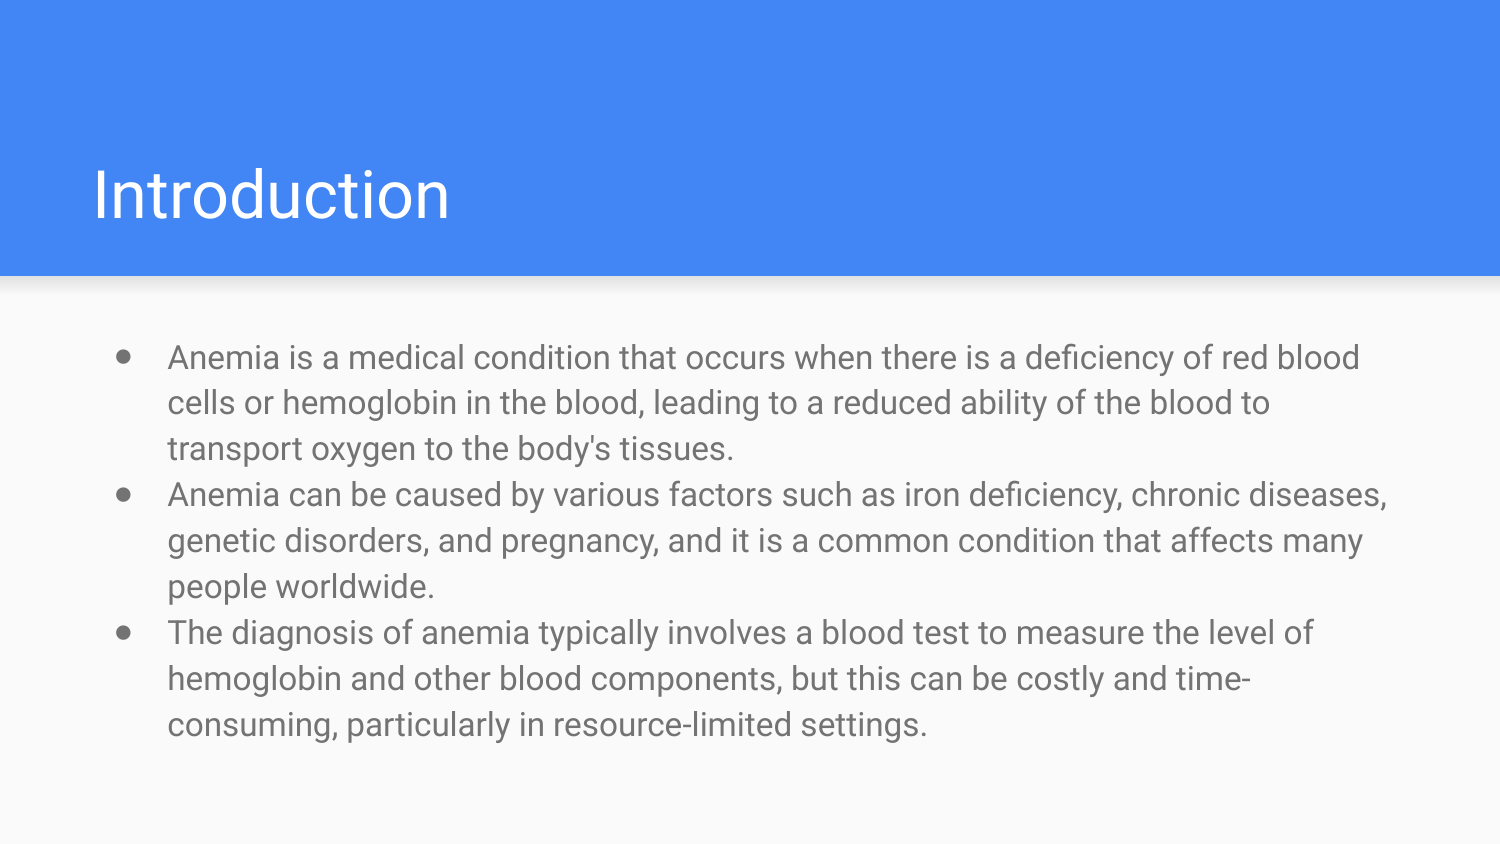

# Introduction
Anemia is a medical condition that occurs when there is a deficiency of red blood cells or hemoglobin in the blood, leading to a reduced ability of the blood to transport oxygen to the body's tissues.
Anemia can be caused by various factors such as iron deficiency, chronic diseases, genetic disorders, and pregnancy, and it is a common condition that affects many people worldwide.
The diagnosis of anemia typically involves a blood test to measure the level of hemoglobin and other blood components, but this can be costly and time-consuming, particularly in resource-limited settings.